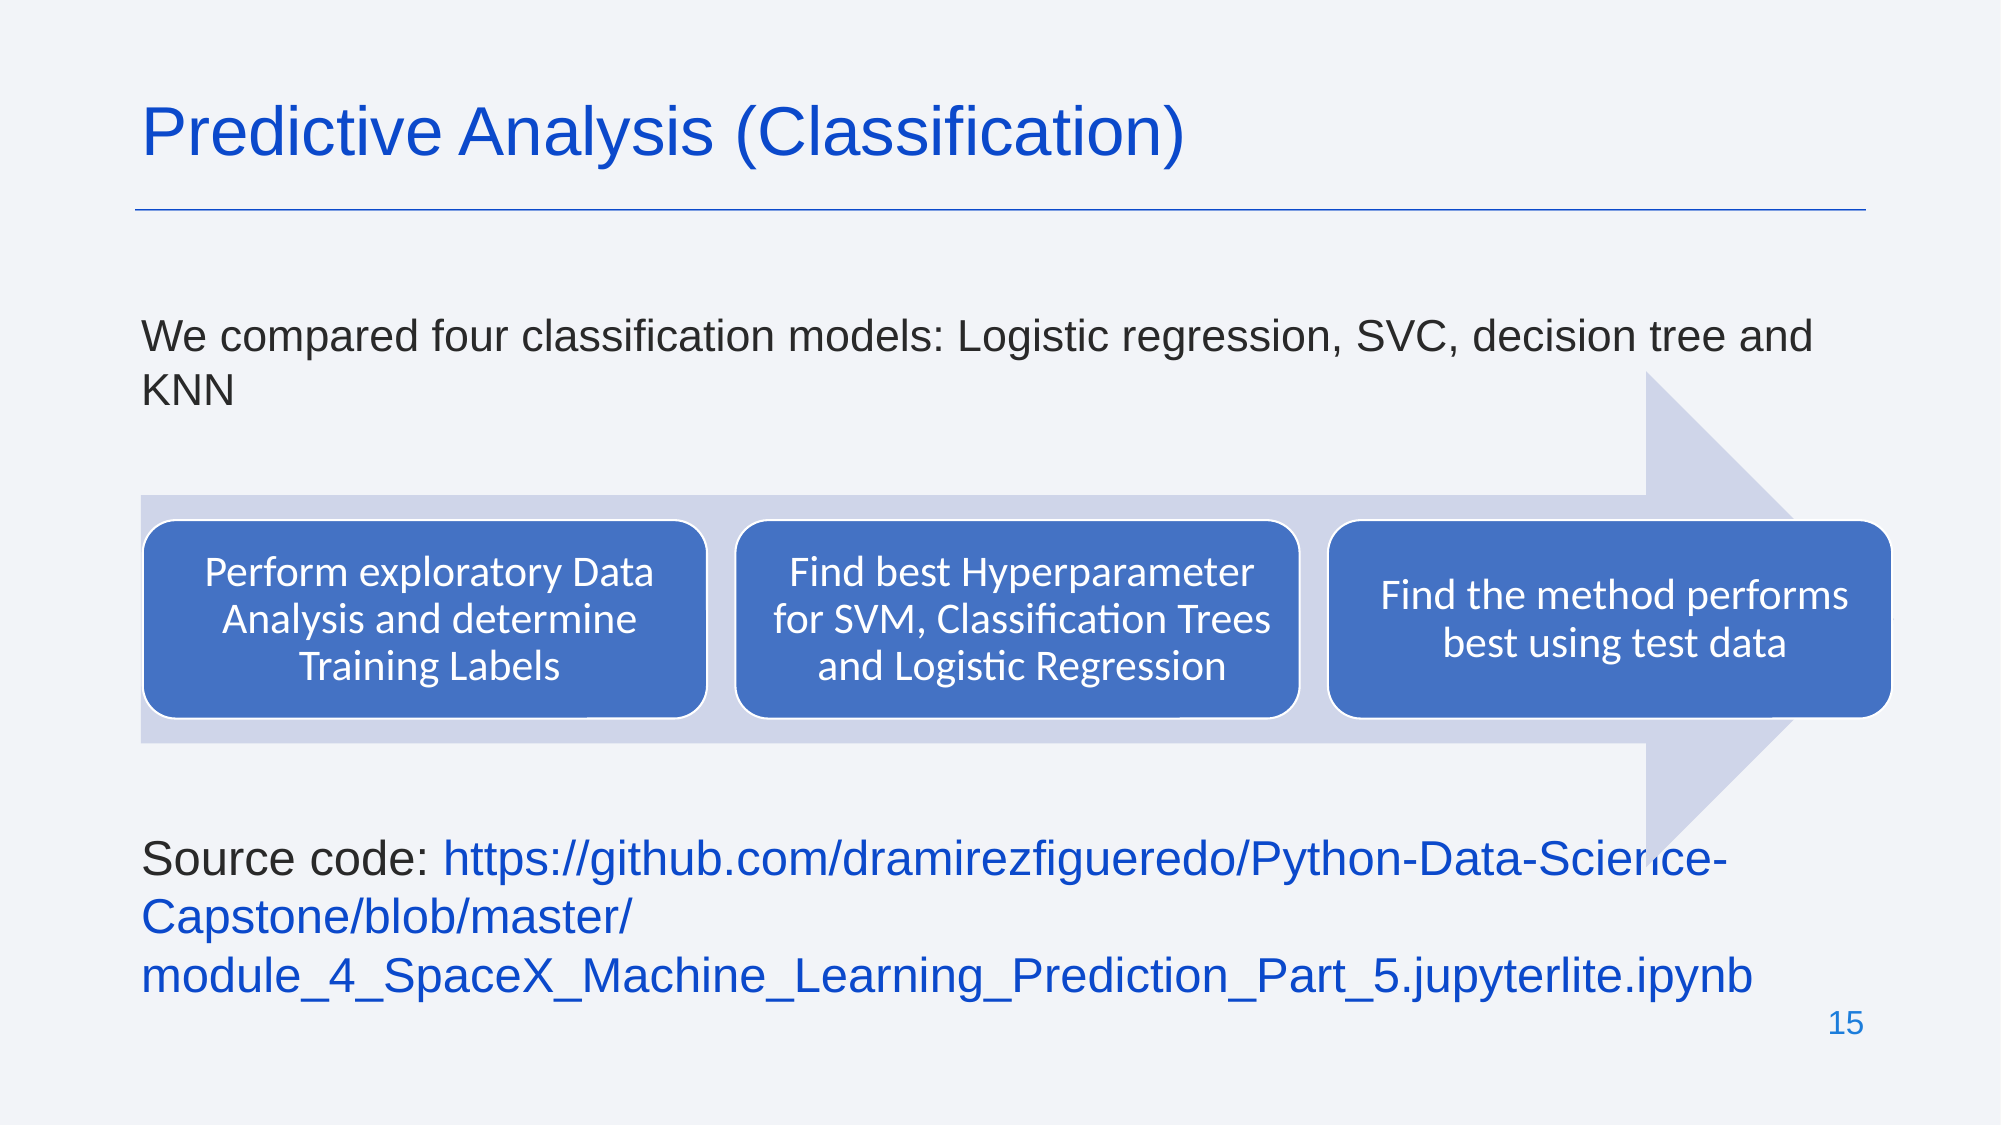

Predictive Analysis (Classification)
We compared four classification models: Logistic regression, SVC, decision tree and KNN

Source code: https://github.com/dramirezfigueredo/Python-Data-Science-Capstone/blob/master/module_4_SpaceX_Machine_Learning_Prediction_Part_5.jupyterlite.ipynb
Perform exploratory Data Analysis and determine Training Labels
Find best Hyperparameter for SVM, Classification Trees and Logistic Regression
Find the method performs best using test data
15